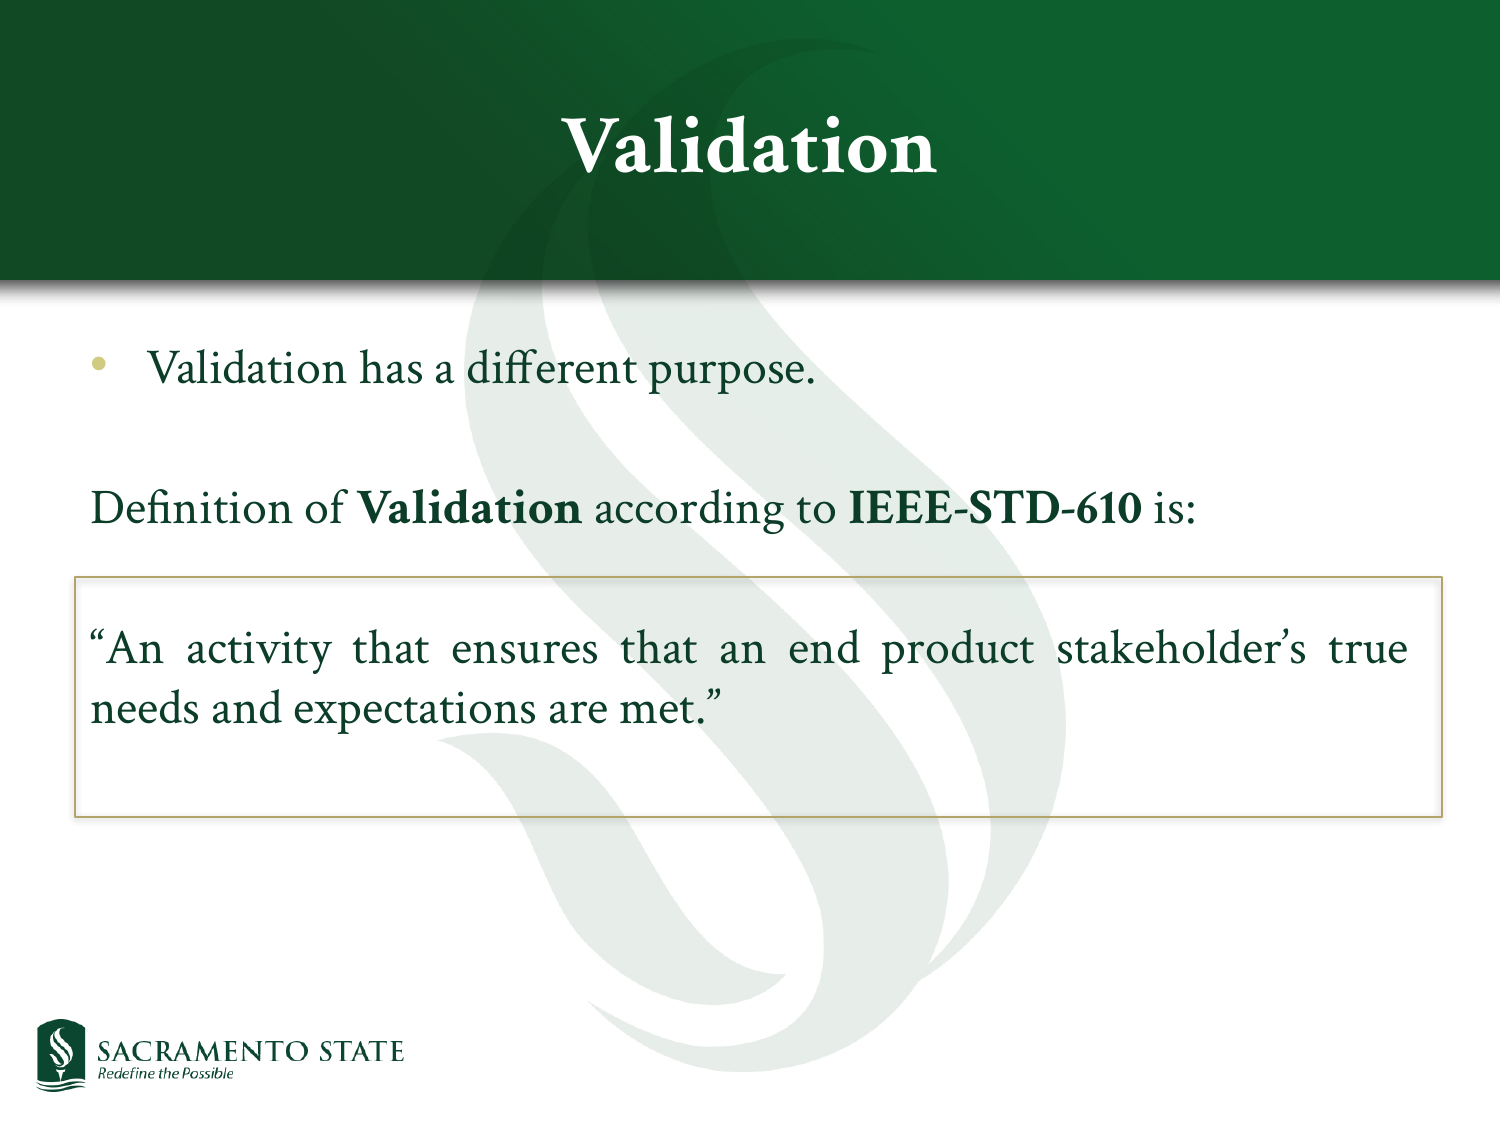

# Validation
Validation has a different purpose.

Definition of Validation according to IEEE-STD-610 is:

“An activity that ensures that an end product stakeholder’s true needs and expectations are met.”